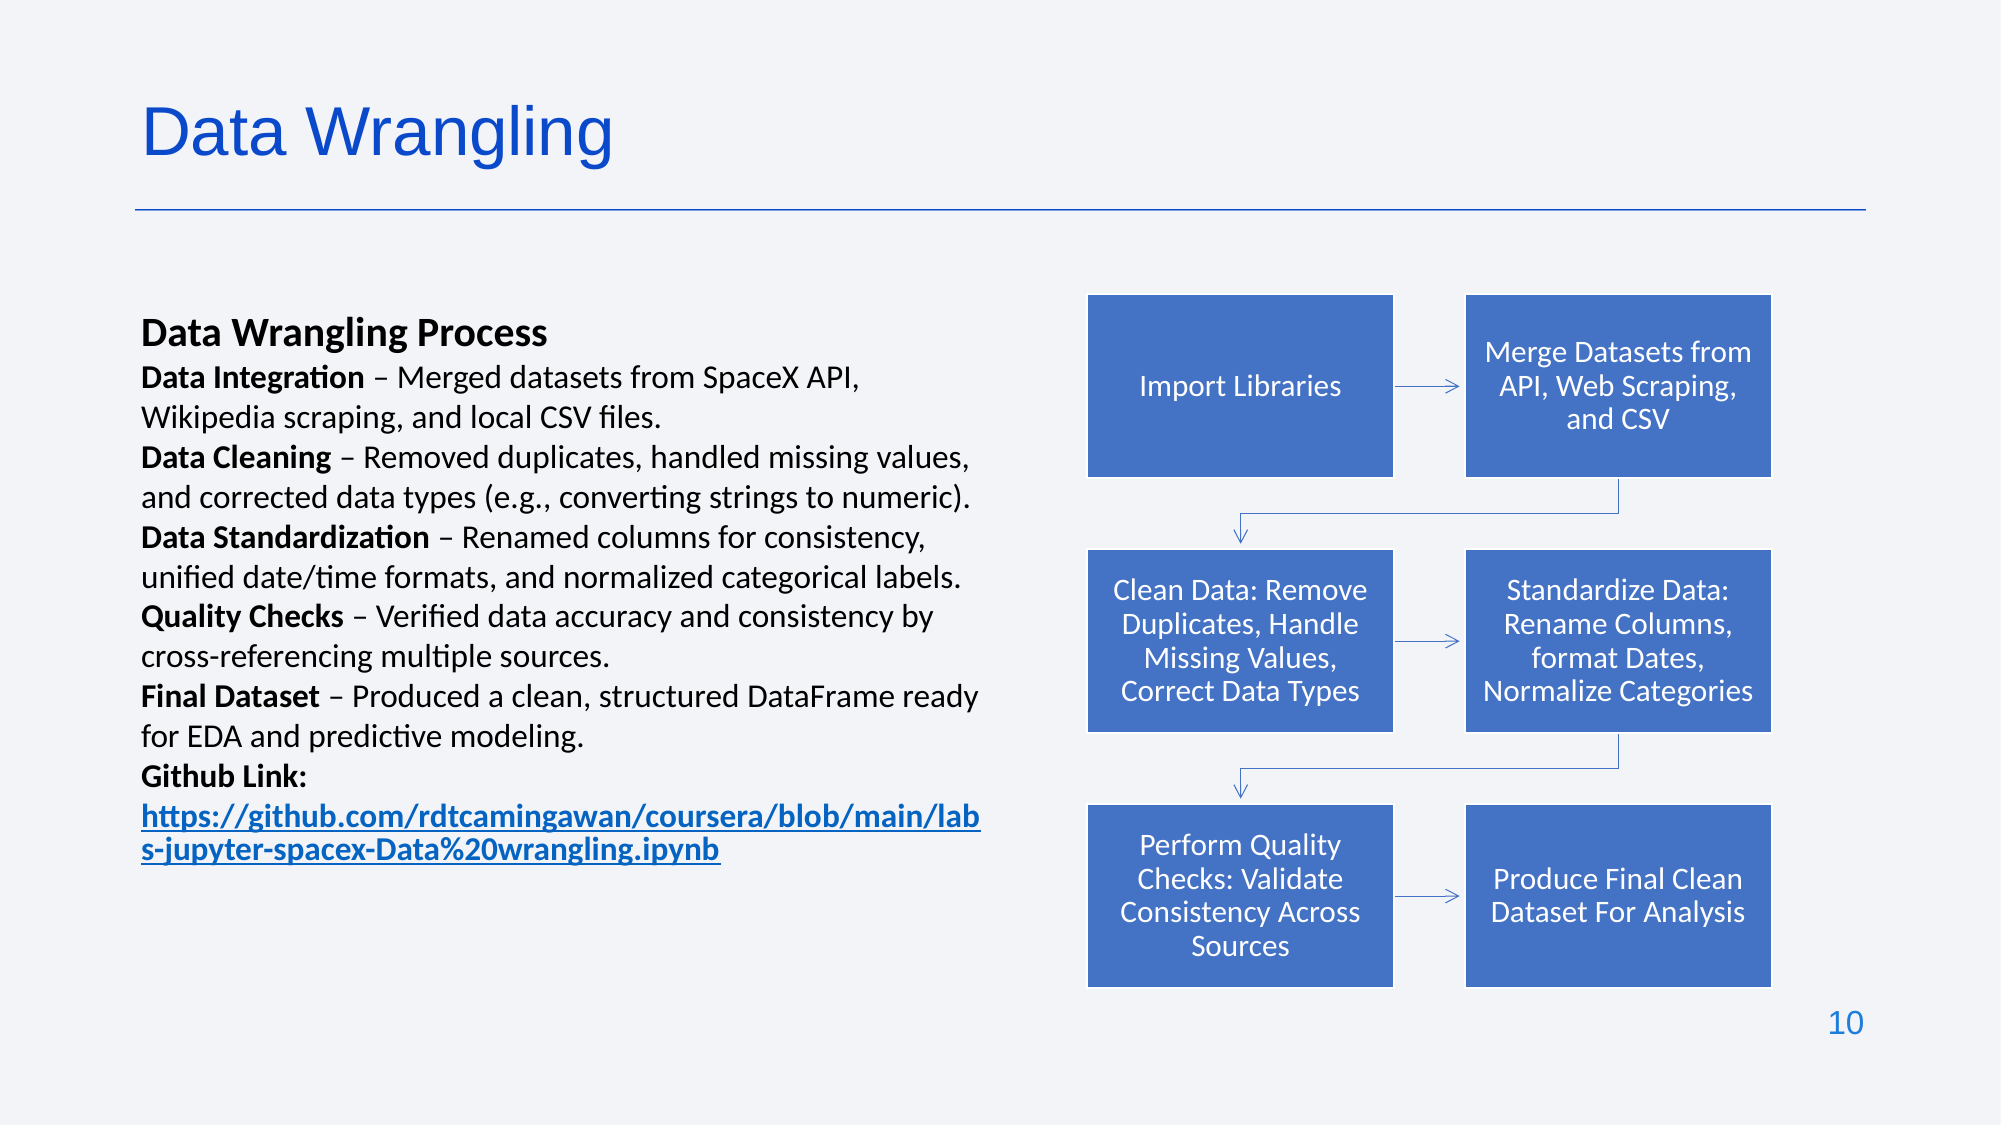

Data Wrangling

Import Libraries

Merge Datasets from API, Web Scraping, and CSV

Clean Data: Remove Duplicates, Handle Missing Values, Correct Data Types

Standardize Data: Rename Columns, format Dates, Normalize Categories

Perform Quality Checks: Validate Consistency Across Sources
Produce Final Clean Dataset For Analysis
Data Wrangling Process
Data Integration – Merged datasets from SpaceX API, Wikipedia scraping, and local CSV files.
Data Cleaning – Removed duplicates, handled missing values, and corrected data types (e.g., converting strings to numeric).
Data Standardization – Renamed columns for consistency, unified date/time formats, and normalized categorical labels.
Quality Checks – Verified data accuracy and consistency by cross-referencing multiple sources.
Final Dataset – Produced a clean, structured DataFrame ready for EDA and predictive modeling.
Github Link: https://github.com/rdtcamingawan/coursera/blob/main/labs-jupyter-spacex-Data%20wrangling.ipynb
10